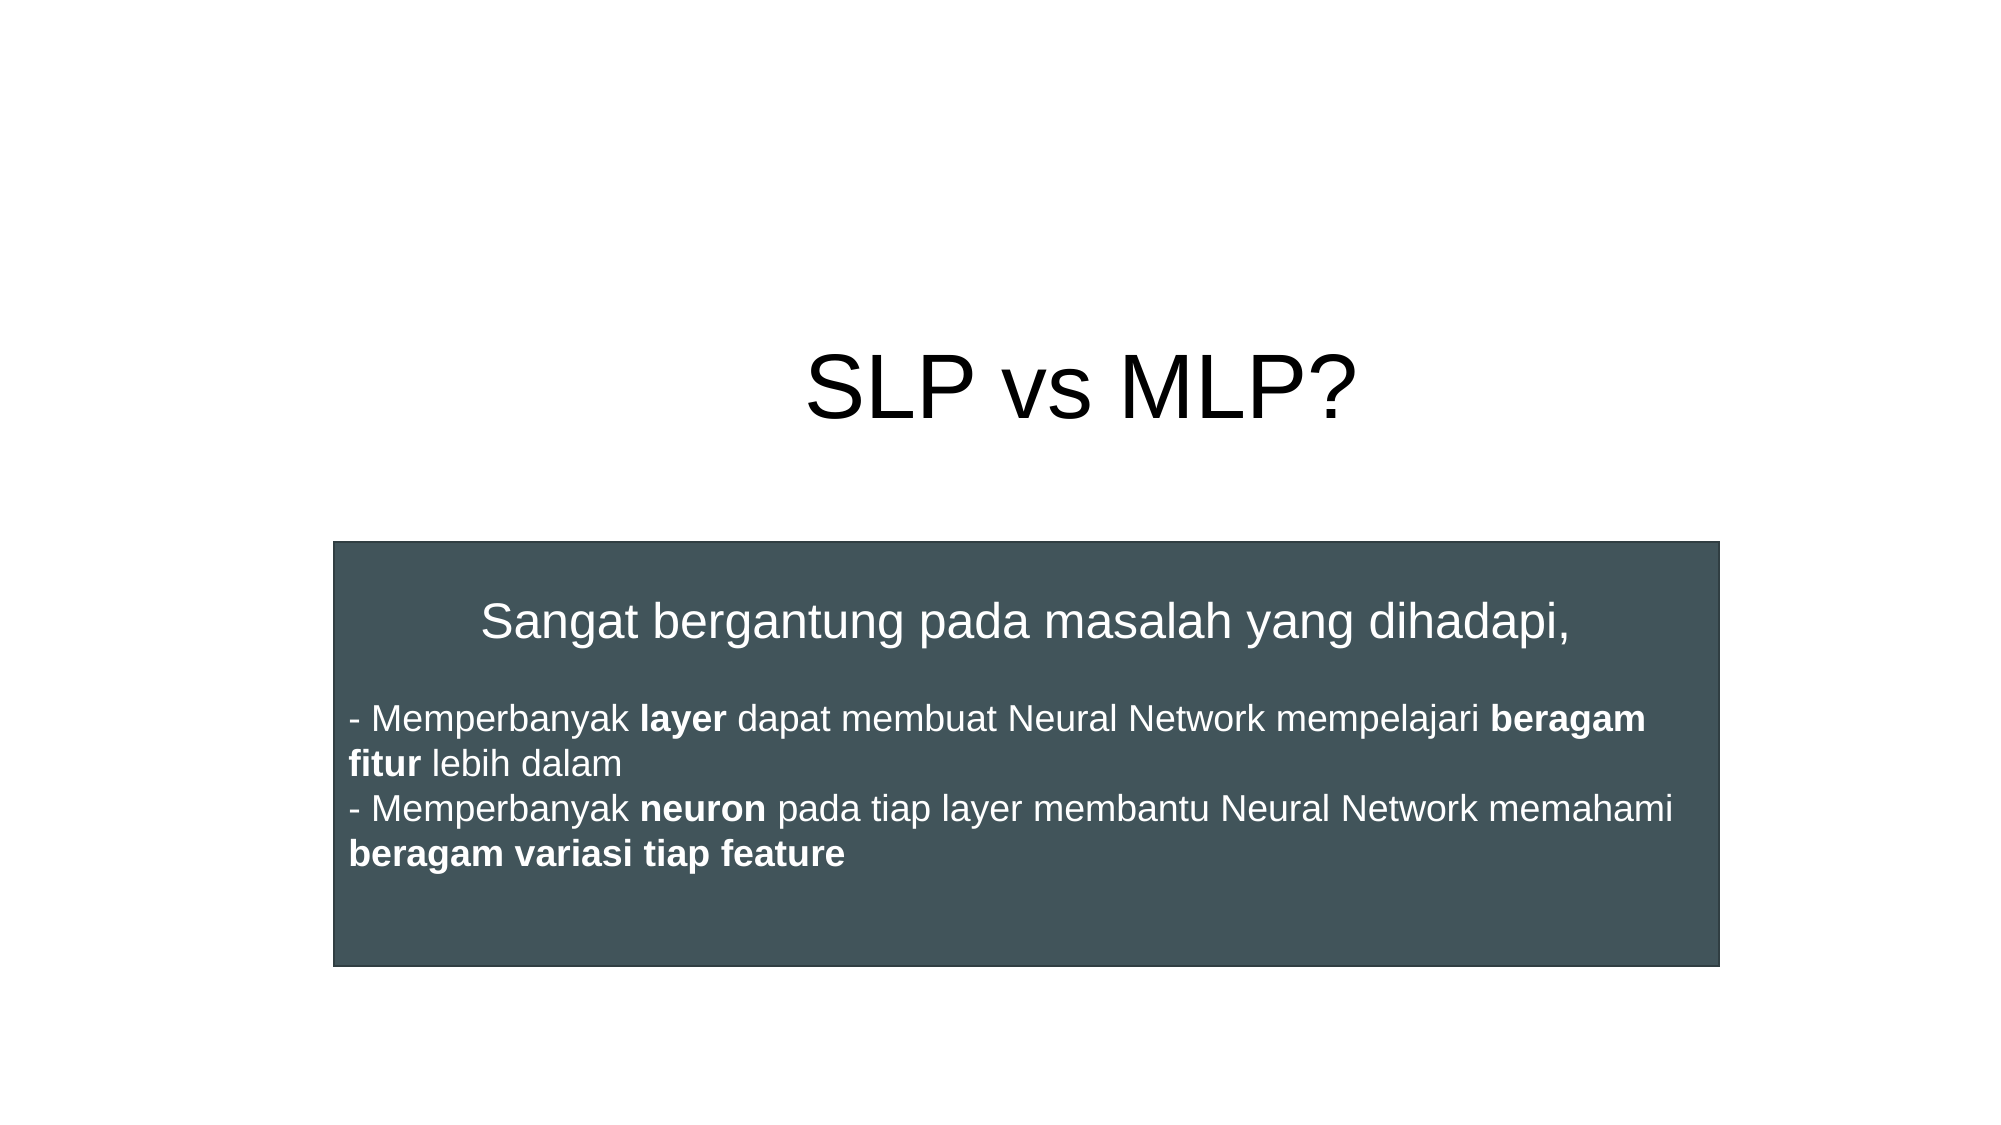

SLP vs MLP?
Sangat bergantung pada masalah yang dihadapi,

- Memperbanyak layer dapat membuat Neural Network mempelajari beragam fitur lebih dalam
- Memperbanyak neuron pada tiap layer membantu Neural Network memahami beragam variasi tiap feature